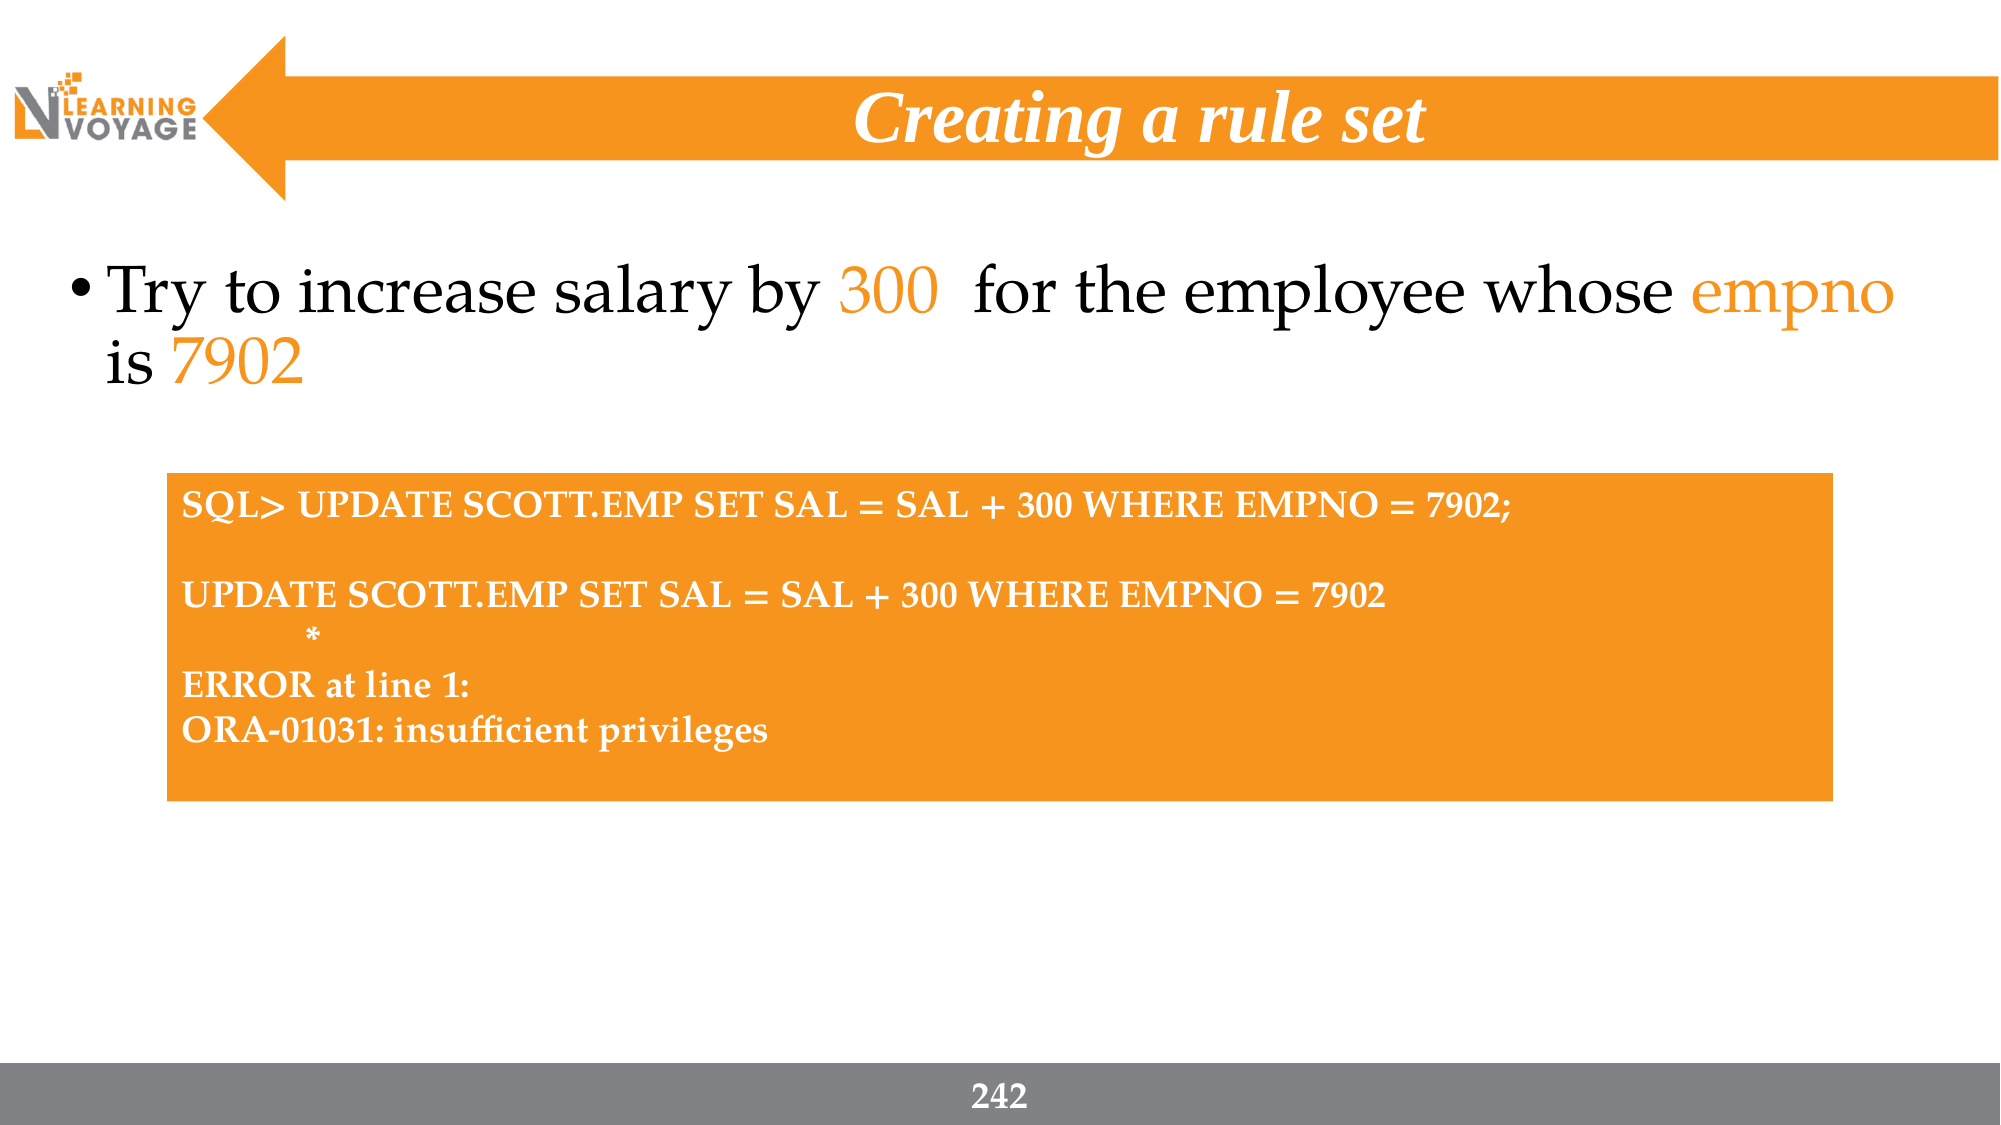

# Creating a rule set
Try to increase salary by 300  for the employee whose empno is 7902
SQL> UPDATE SCOTT.EMP SET SAL = SAL + 300 WHERE EMPNO = 7902;

UPDATE SCOTT.EMP SET SAL = SAL + 300 WHERE EMPNO = 7902
             *
ERROR at line 1:
ORA-01031: insufficient privileges

242